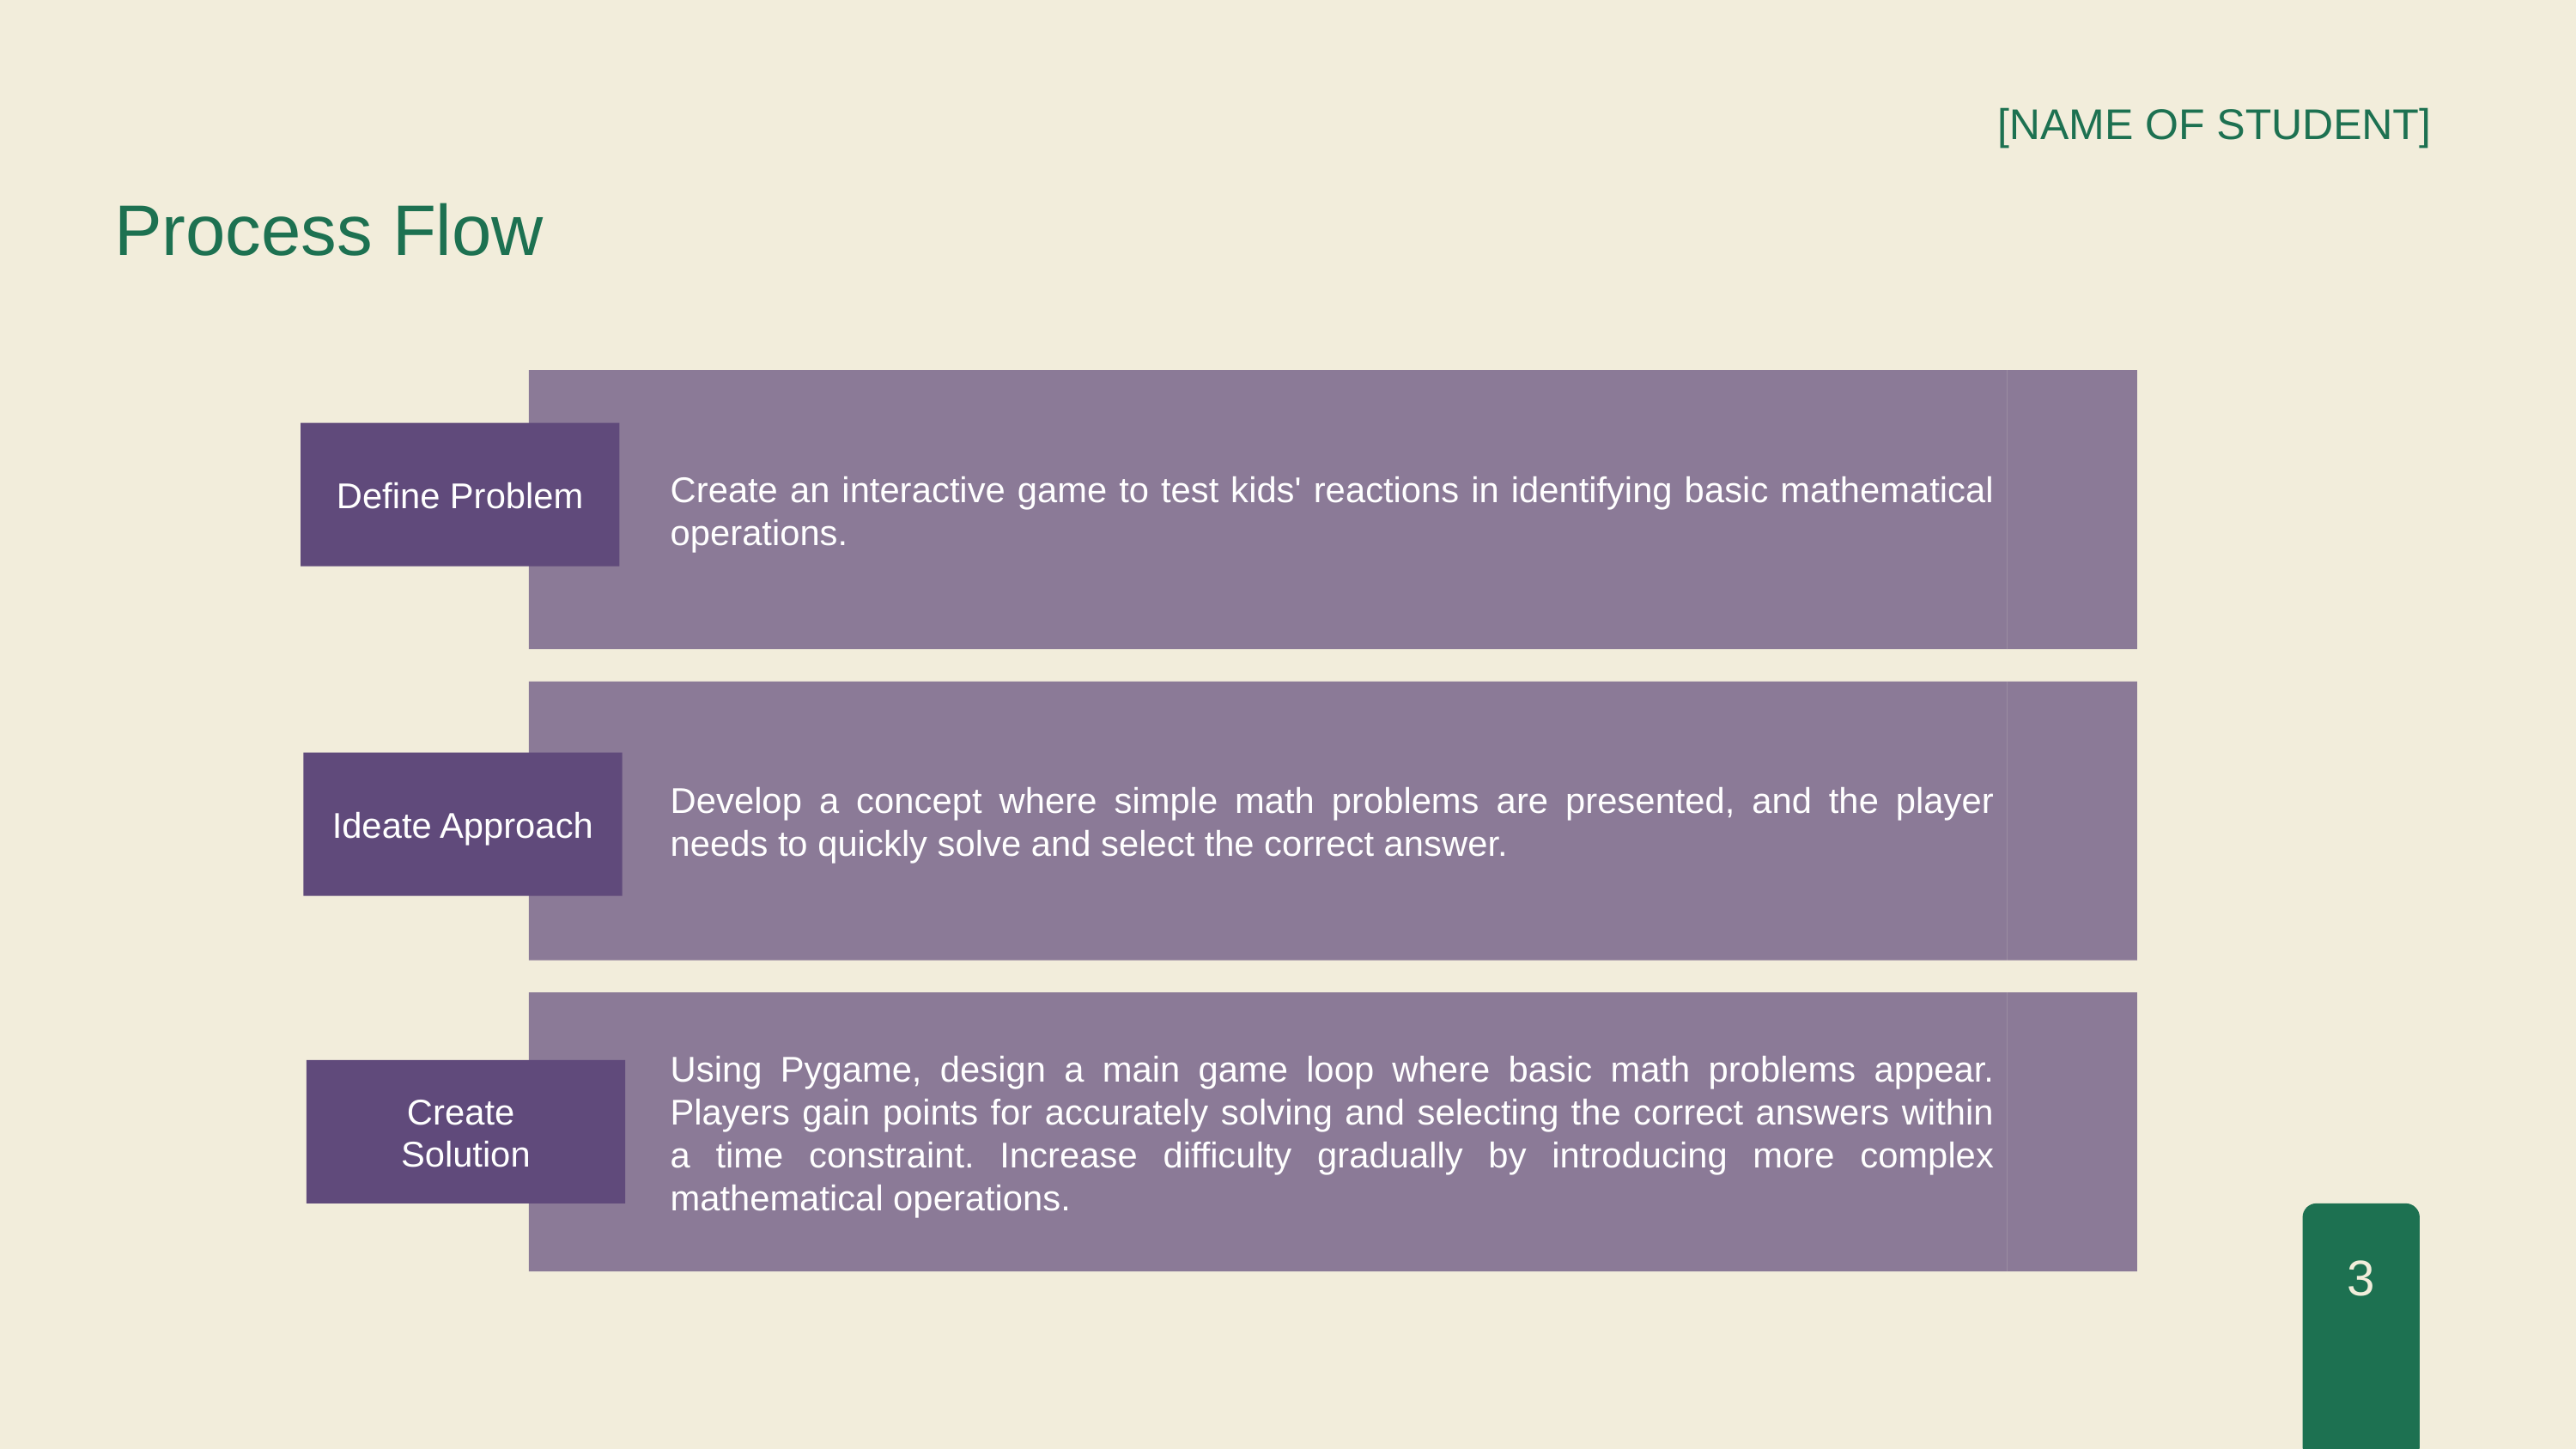

[NAME OF STUDENT]
Process Flow
Create an interactive game to test kids' reactions in identifying basic mathematical operations.

Define Problem
Develop a concept where simple math problems are presented, and the player needs to quickly solve and select the correct answer.

Ideate Approach
Using Pygame, design a main game loop where basic math problems appear. Players gain points for accurately solving and selecting the correct answers within a time constraint. Increase difficulty gradually by introducing more complex mathematical operations.

Create
Solution

3